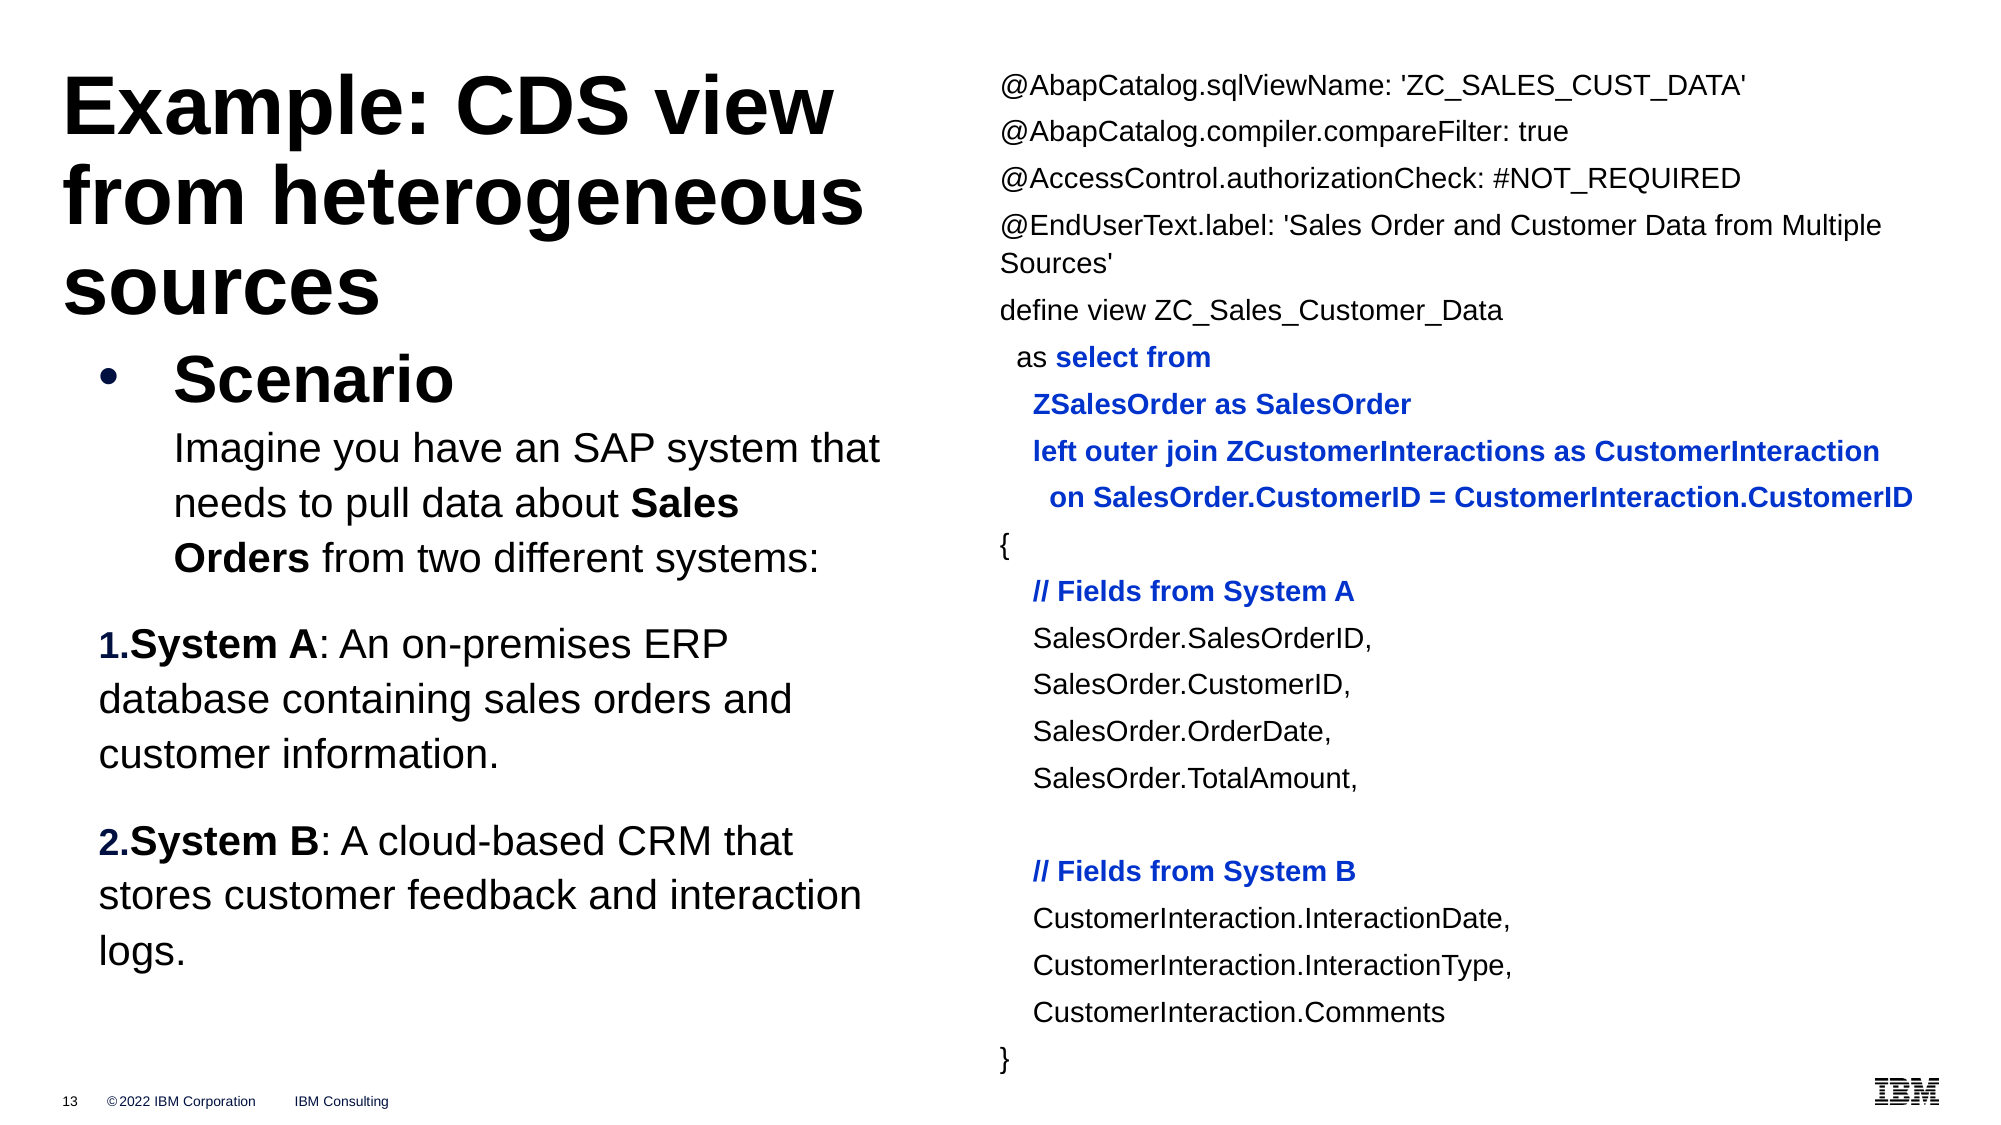

# Example: CDS view from heterogeneous sources
@AbapCatalog.sqlViewName: 'ZC_SALES_CUST_DATA'
@AbapCatalog.compiler.compareFilter: true
@AccessControl.authorizationCheck: #NOT_REQUIRED
@EndUserText.label: 'Sales Order and Customer Data from Multiple Sources'
define view ZC_Sales_Customer_Data
  as select from
    ZSalesOrder as SalesOrder
    left outer join ZCustomerInteractions as CustomerInteraction
      on SalesOrder.CustomerID = CustomerInteraction.CustomerID
{
    // Fields from System A
    SalesOrder.SalesOrderID,
    SalesOrder.CustomerID,
    SalesOrder.OrderDate,
    SalesOrder.TotalAmount,

    // Fields from System B
    CustomerInteraction.InteractionDate,
    CustomerInteraction.InteractionType,
    CustomerInteraction.Comments
}
Scenario
Imagine you have an SAP system that needs to pull data about Sales Orders from two different systems:
System A: An on-premises ERP database containing sales orders and customer information.
System B: A cloud-based CRM that stores customer feedback and interaction logs.